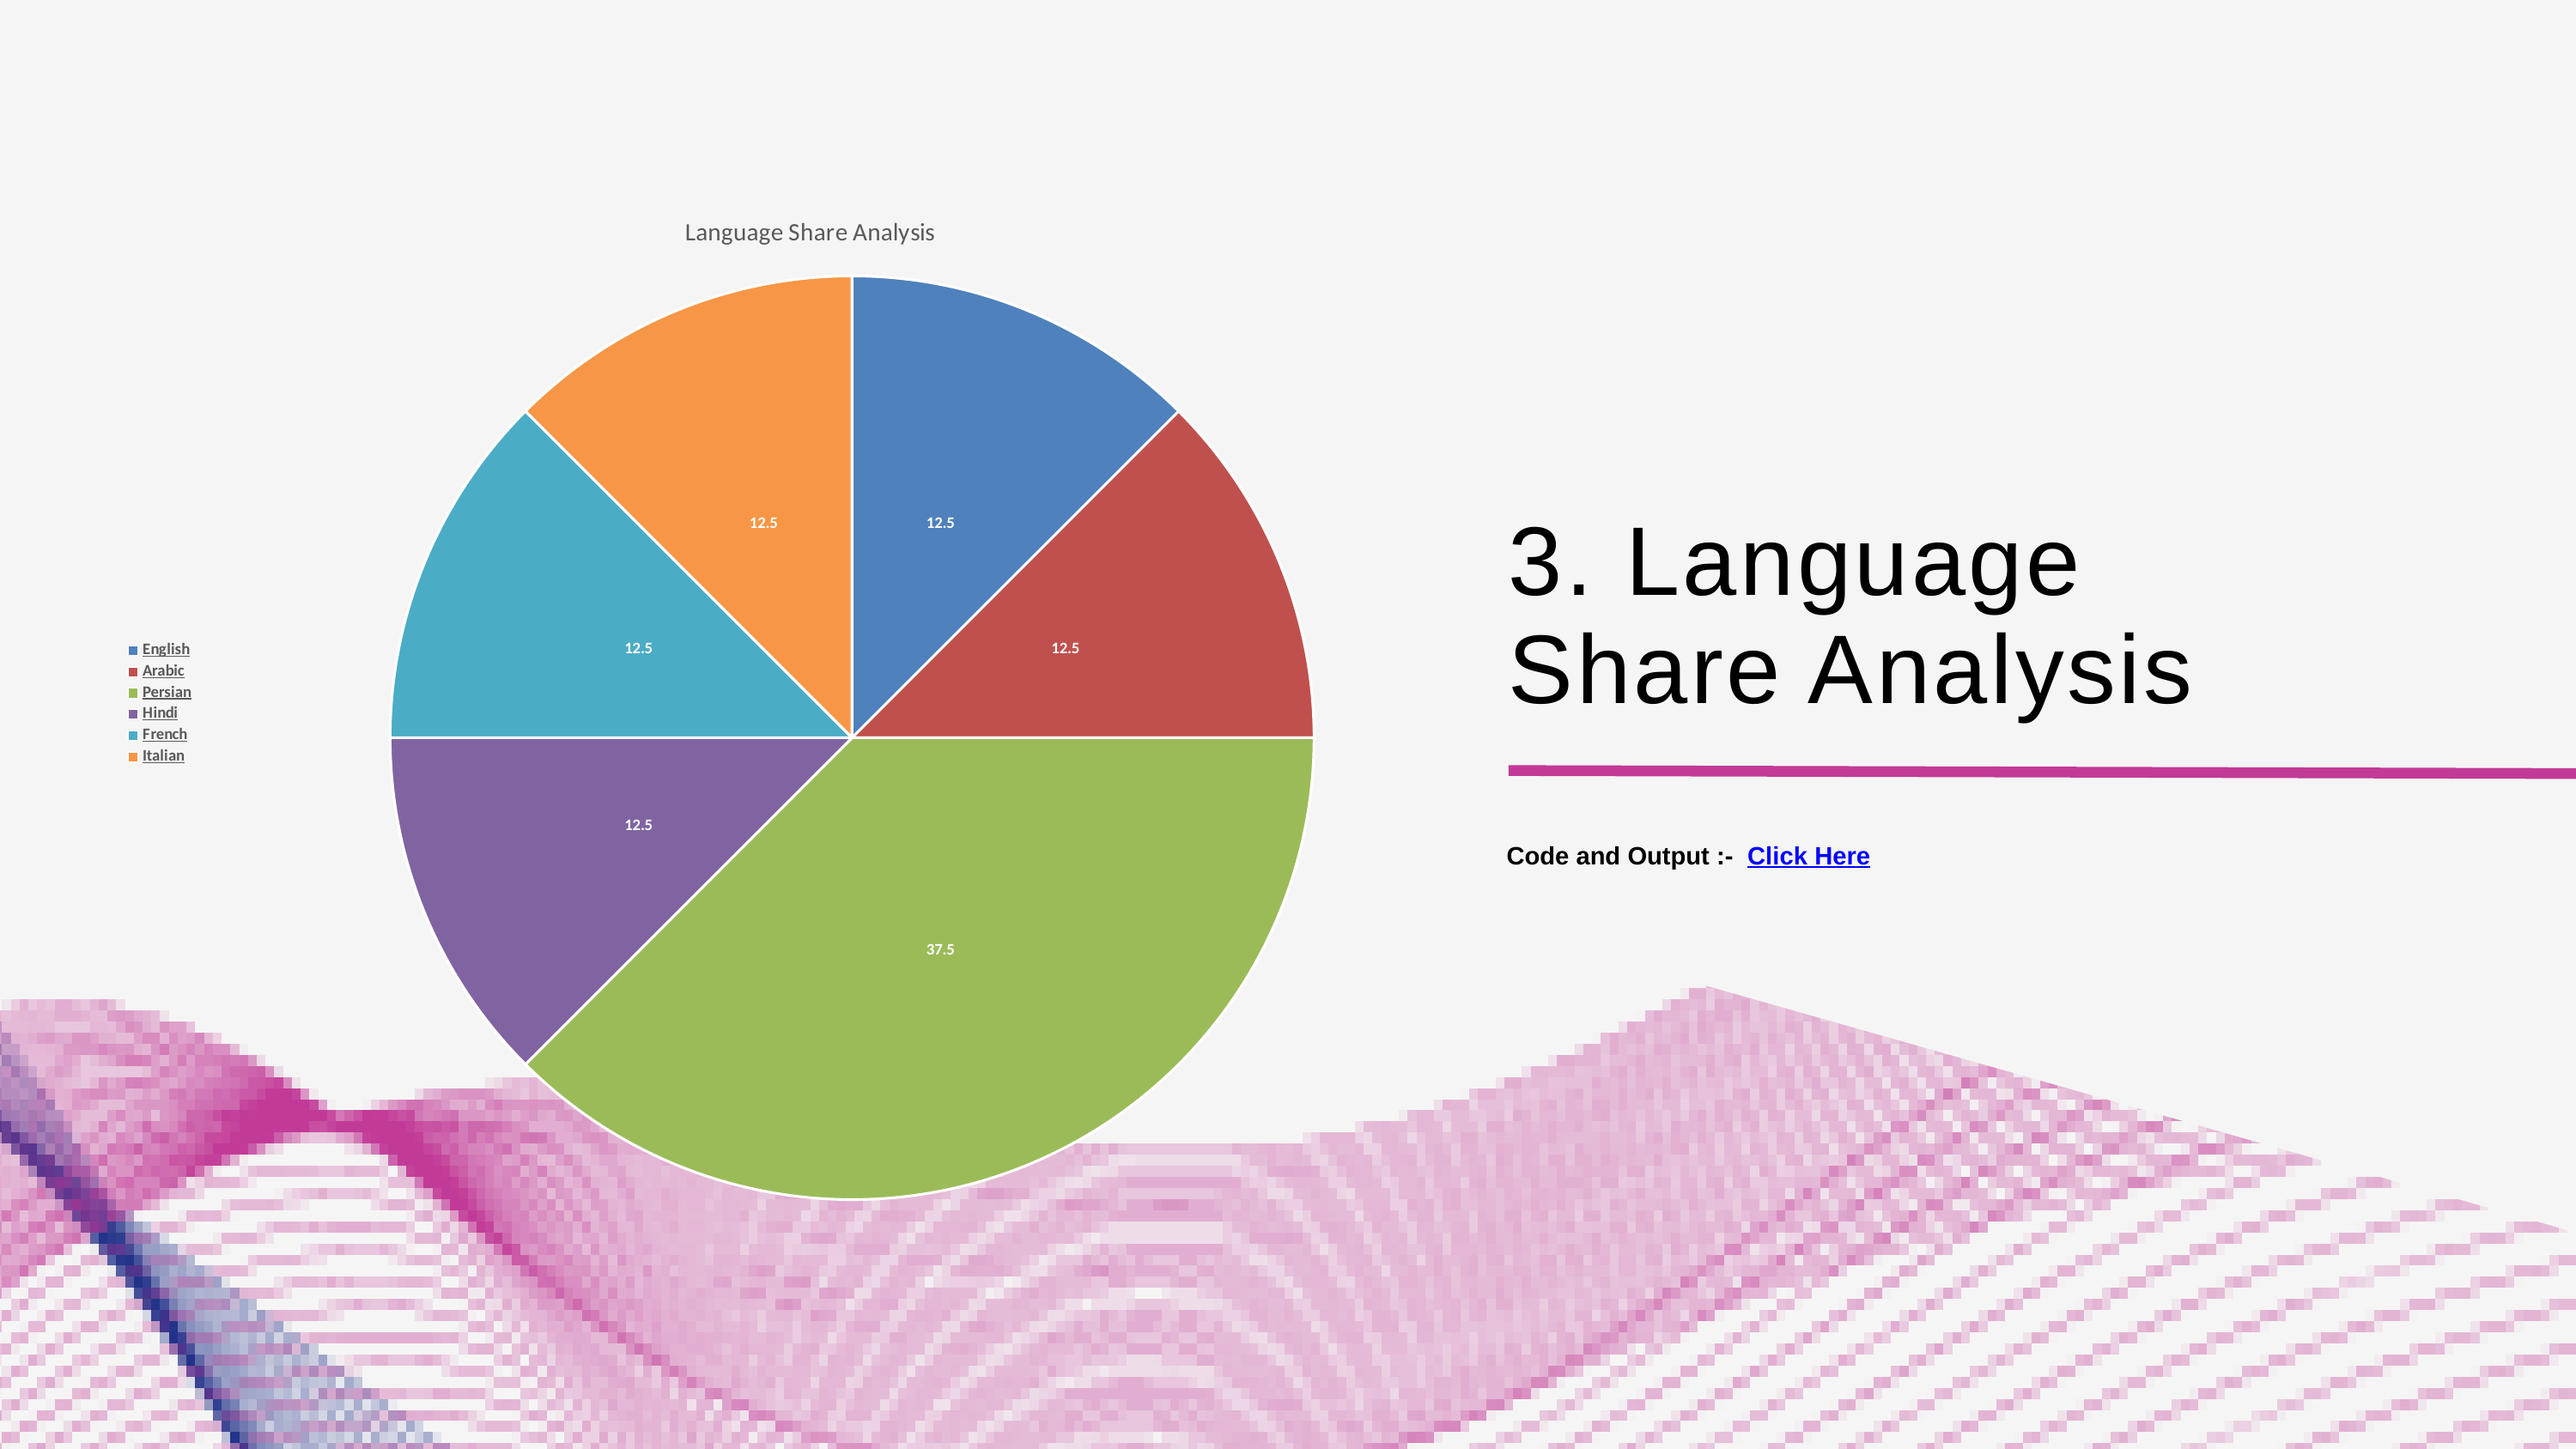

### Chart: Language Share Analysis

| Category | Percentage | Total |
|---|---|---|
| English | 12.5 | 8.0 |
| Arabic | 12.5 | 8.0 |
| Persian | 37.5 | 8.0 |
| Hindi | 12.5 | 8.0 |
| French | 12.5 | 8.0 |
| Italian | 12.5 | 8.0 |
3. Language Share Analysis

Code and Output :-  Click Here